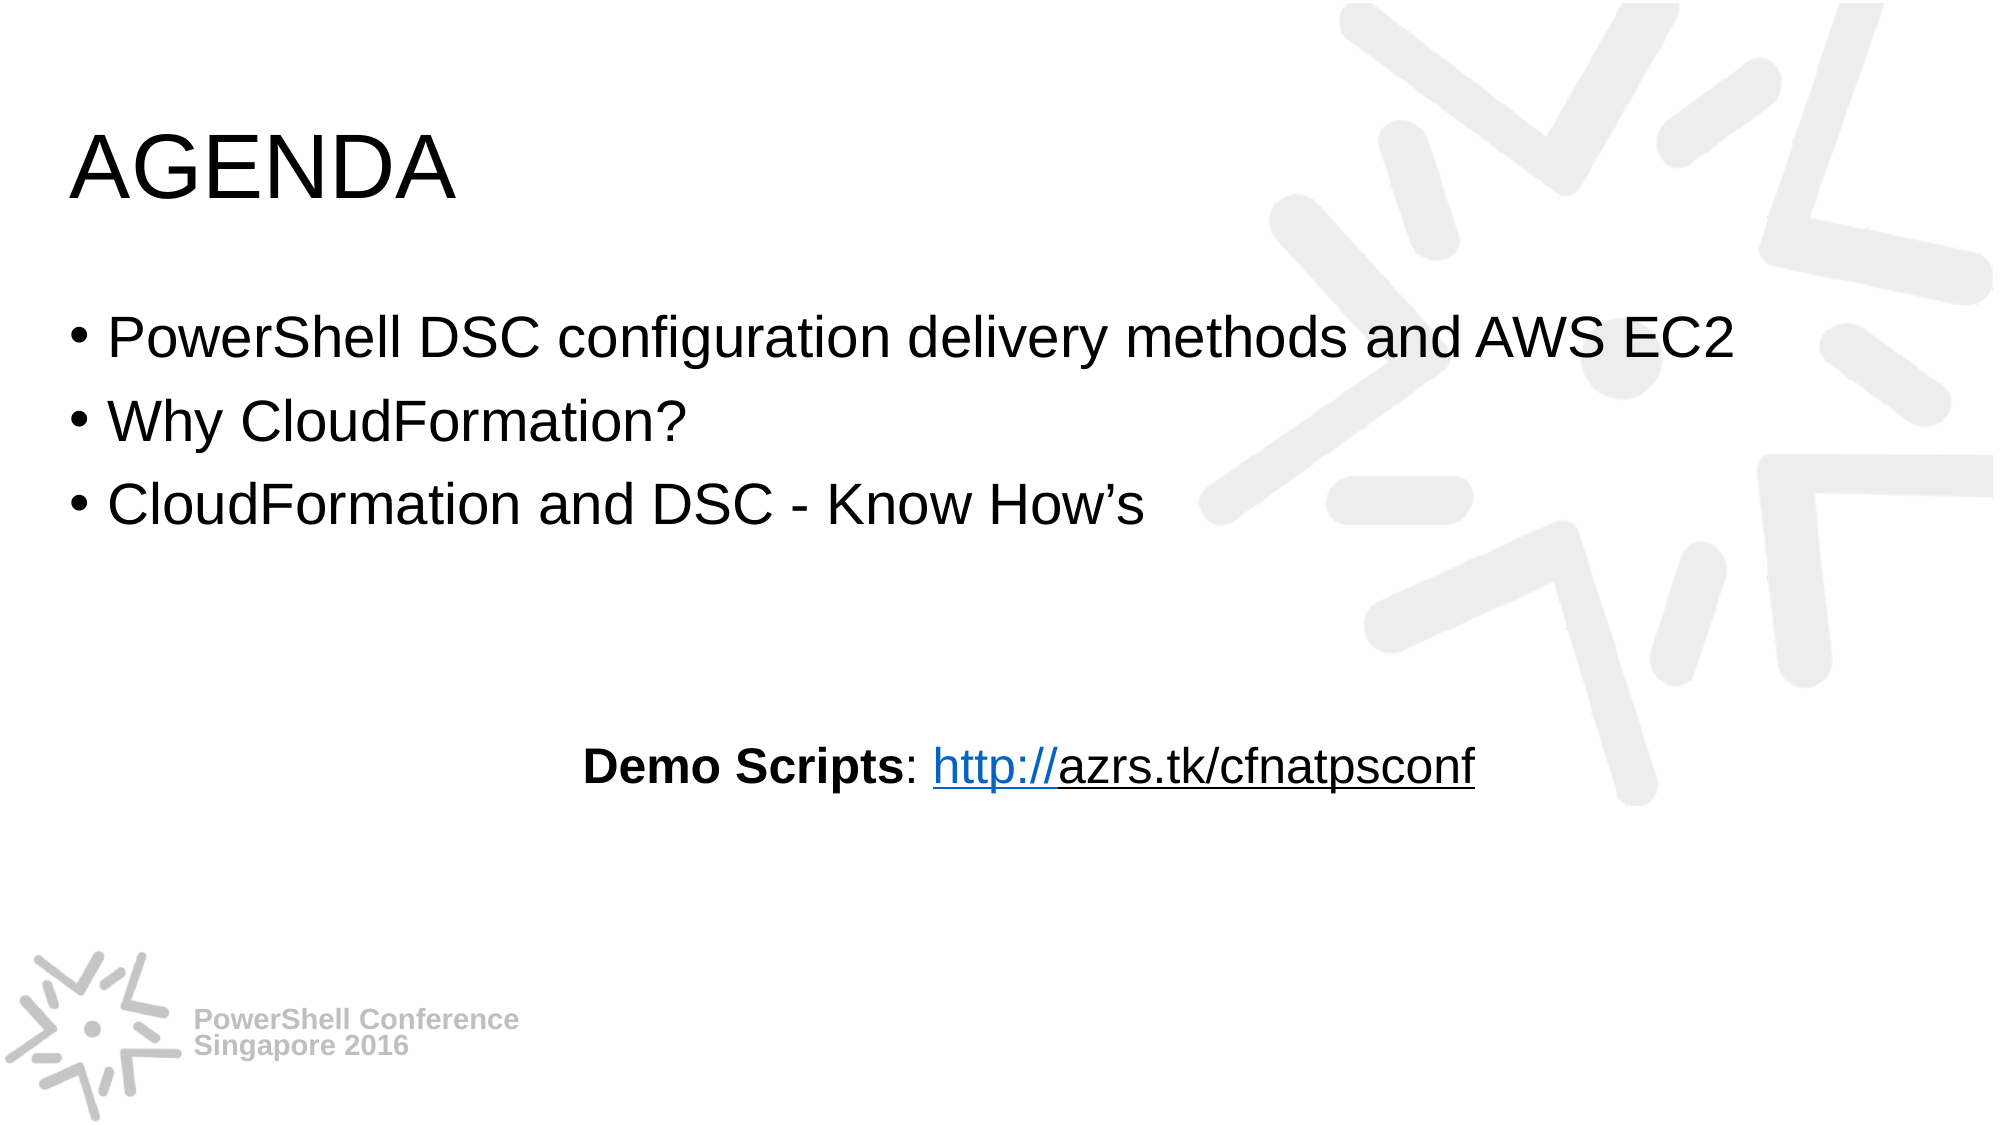

# AGENDA
PowerShell DSC configuration delivery methods and AWS EC2
Why CloudFormation?
CloudFormation and DSC - Know How’s
Demo Scripts: http://azrs.tk/cfnatpsconf